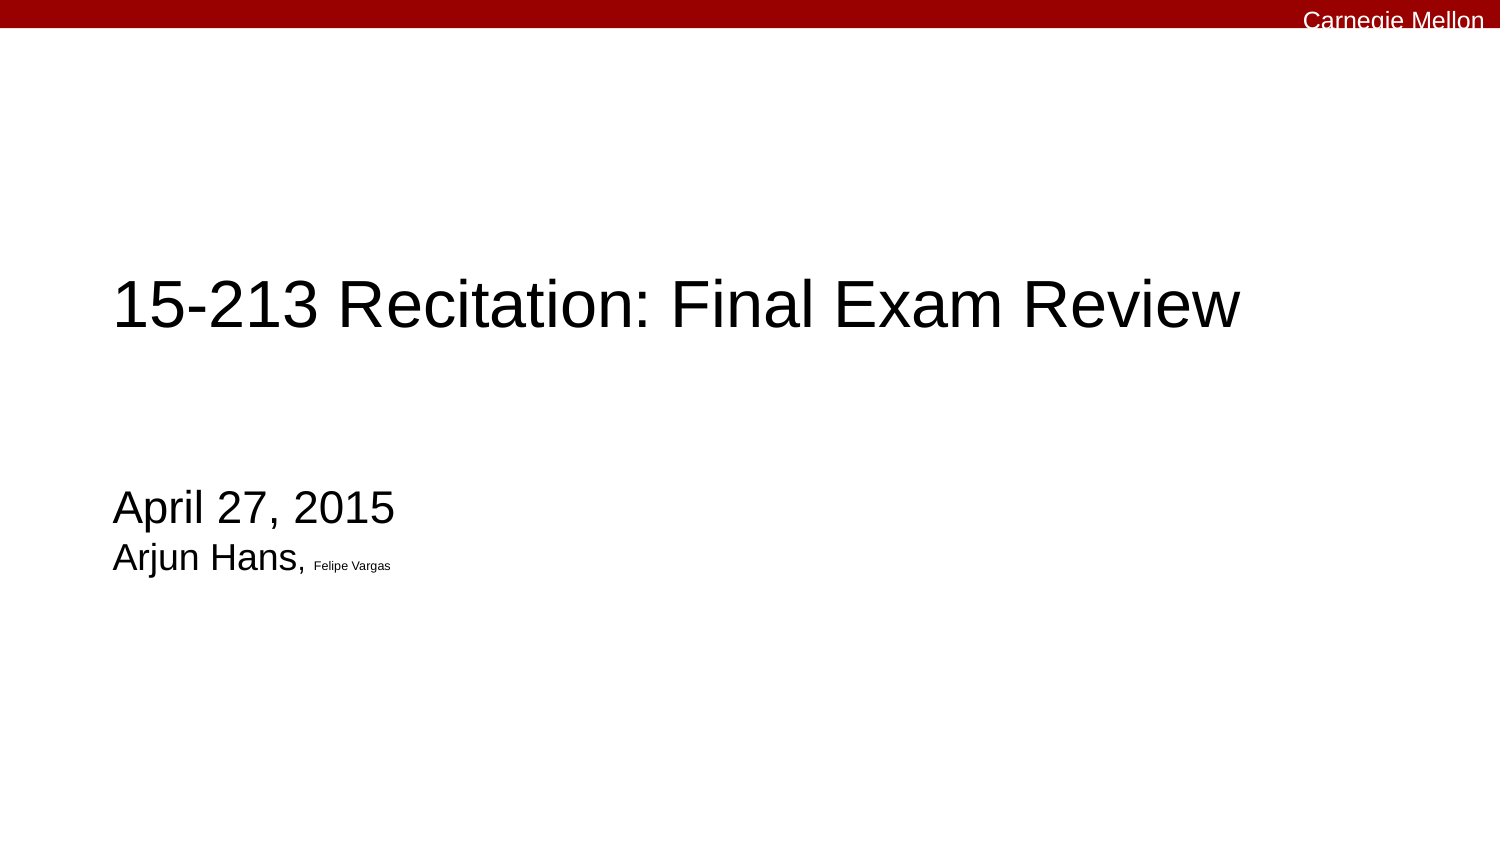

# 15-213 Recitation: Final Exam Review
April 27, 2015
Arjun Hans, Felipe Vargas